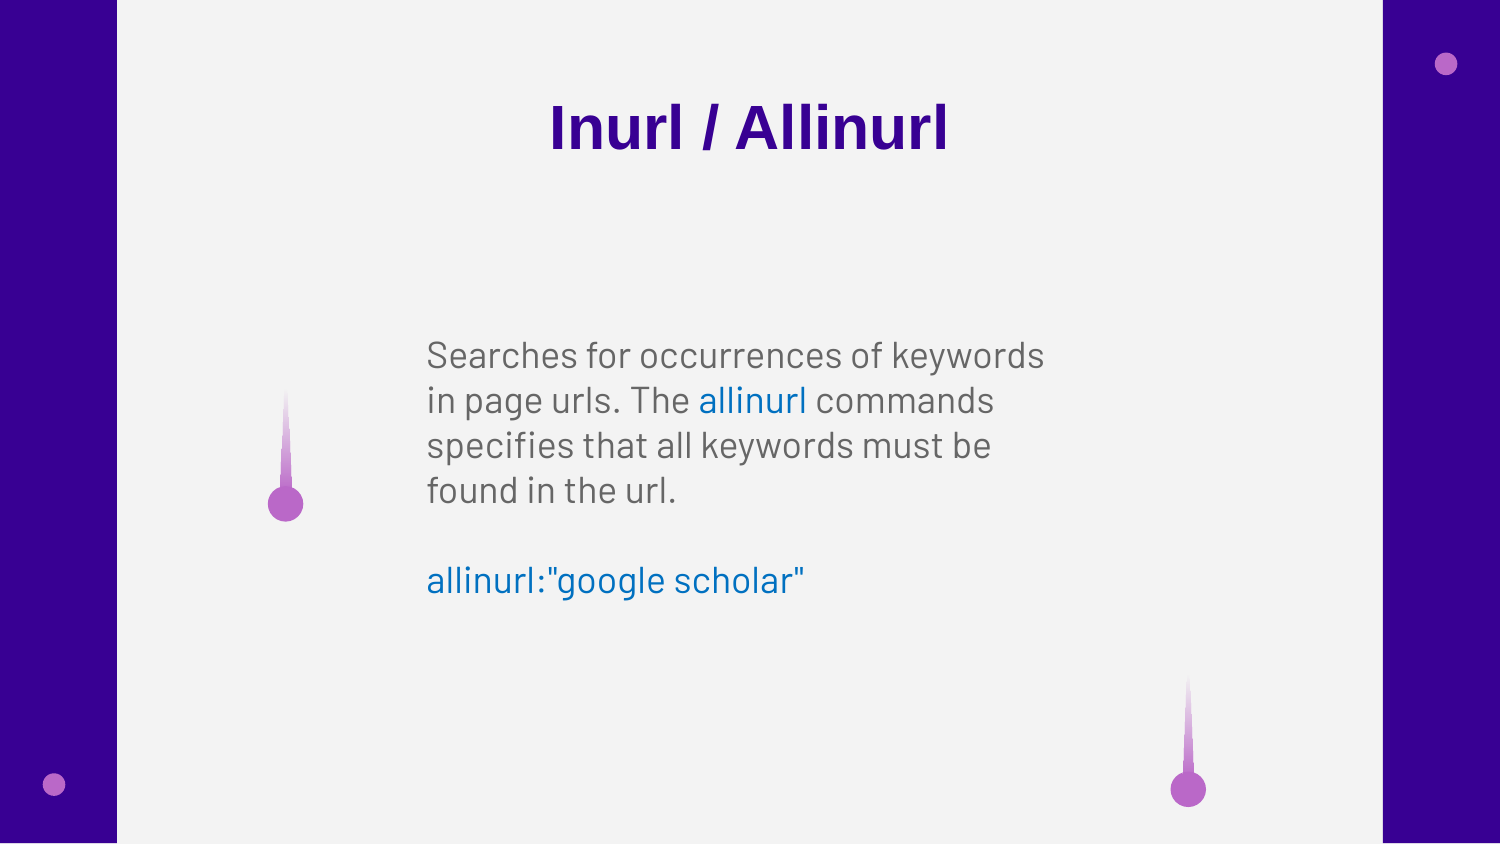

# Inurl / Allinurl
Searches for occurrences of keywords in page urls. The allinurl commands specifies that all keywords must be found in the url.

allinurl:"google scholar"